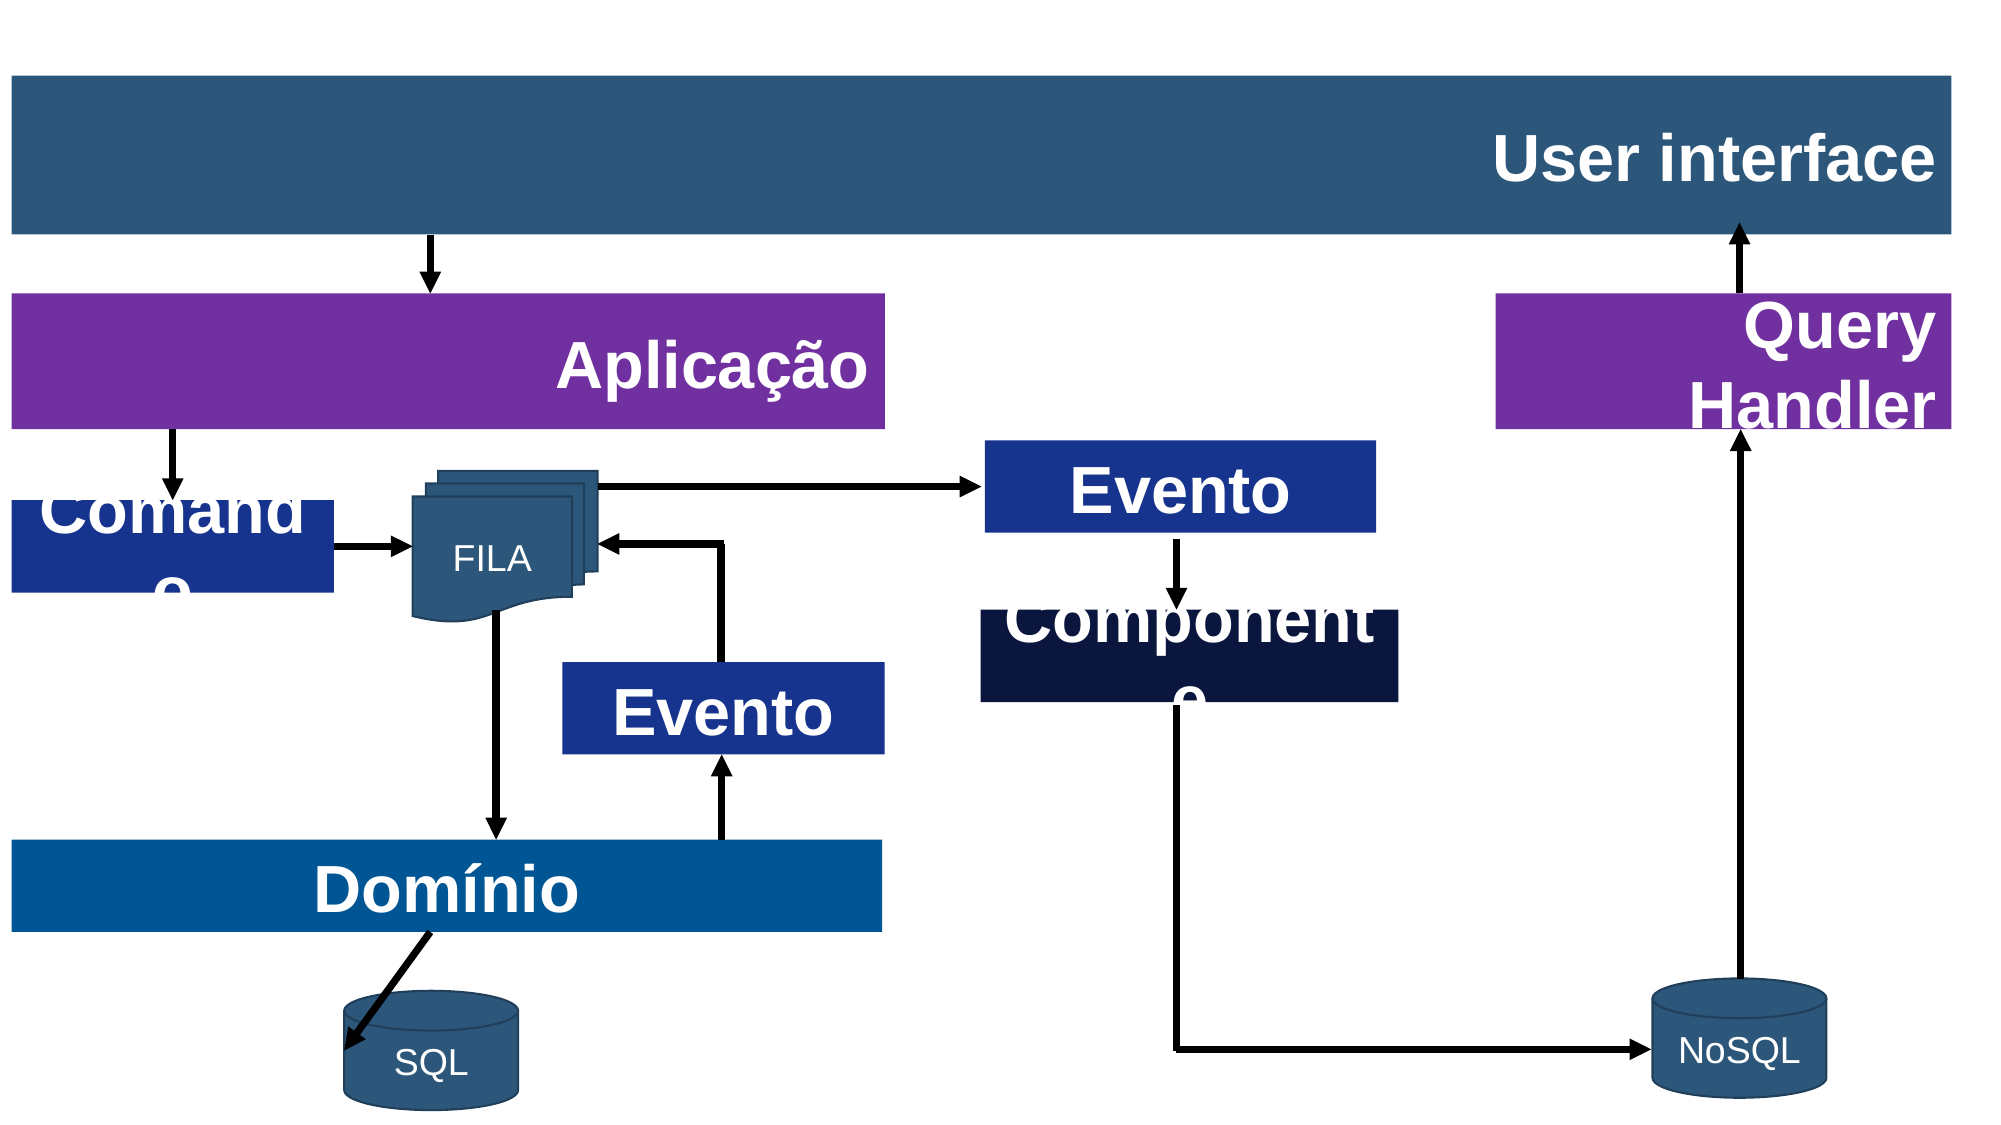

User interface
Query Handler
Aplicação
Evento
FILA
Comando
Componente
Evento
Domínio
NoSQL
SQL